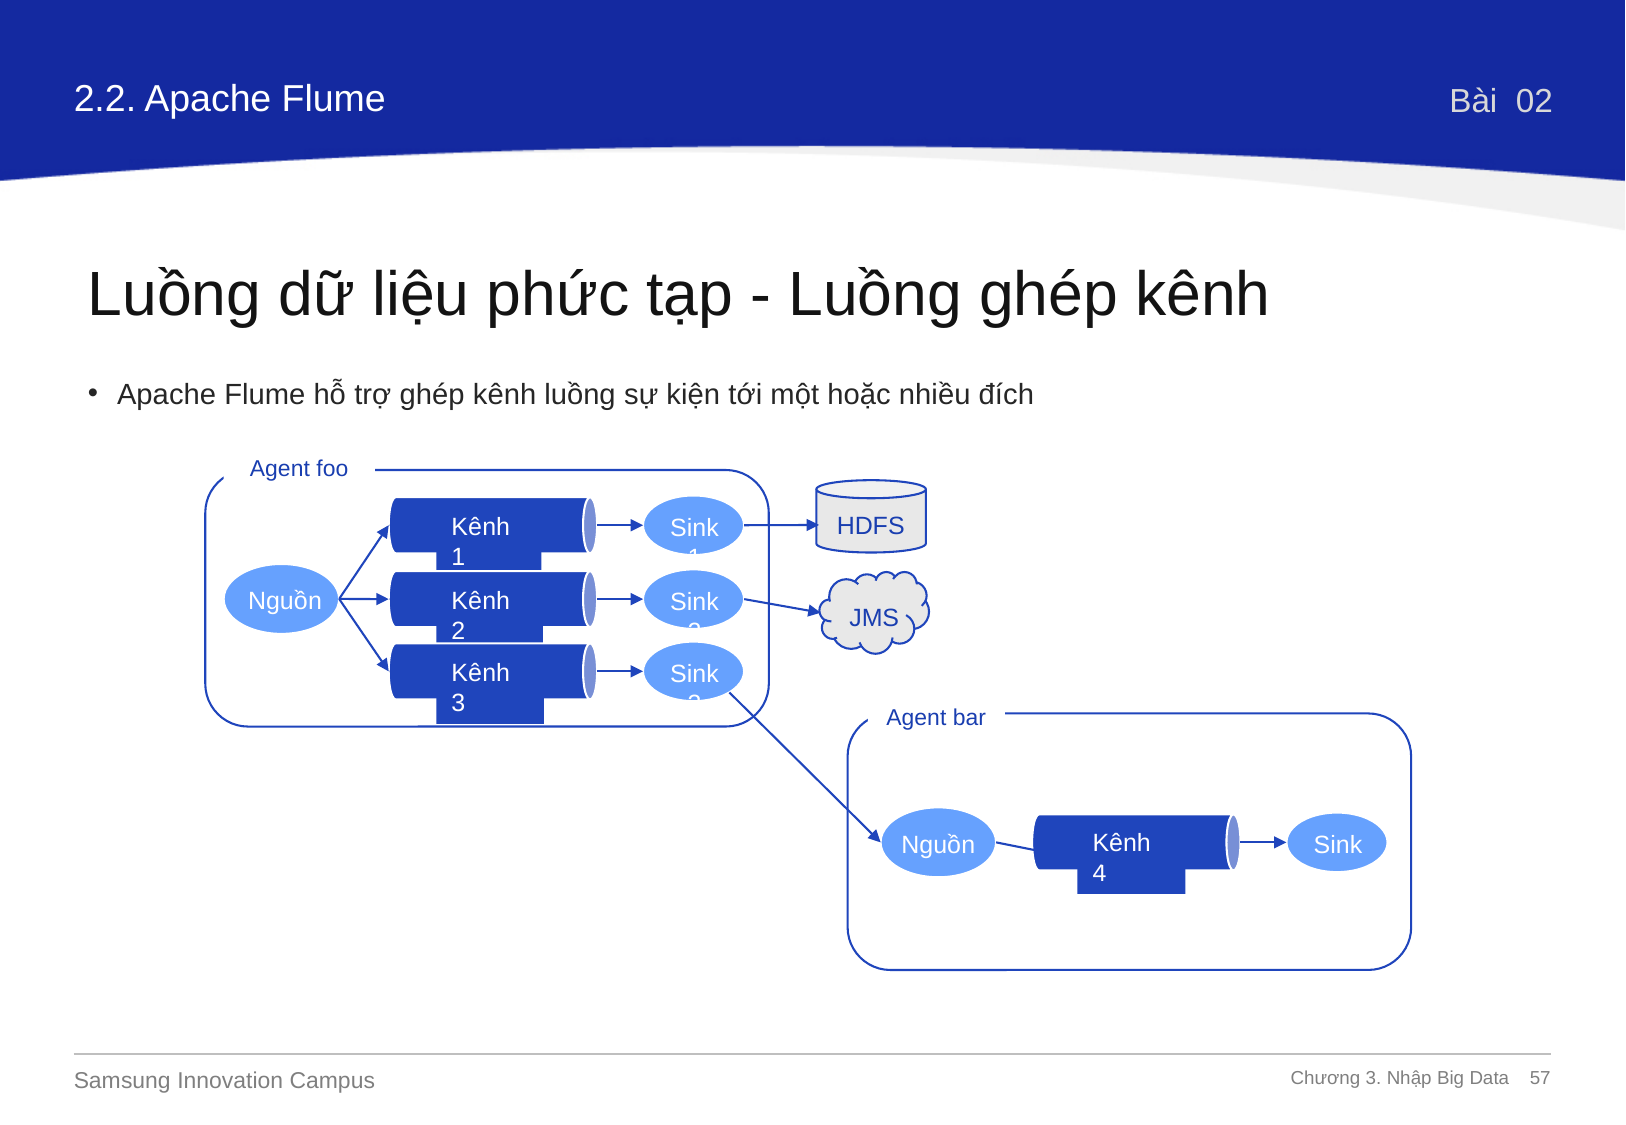

2.2. Apache Flume
Bài  02
Luồng dữ liệu phức tạp - Luồng ghép kênh
Apache Flume hỗ trợ ghép kênh luồng sự kiện tới một hoặc nhiều đích
Agent foo

Sink 1

Kênh 1

Nguồn

Sink 2

Kênh 2

Sink 3

Kênh 3

HDFS

JMS
Agent bar

Nguồn

Sink

Kênh 4